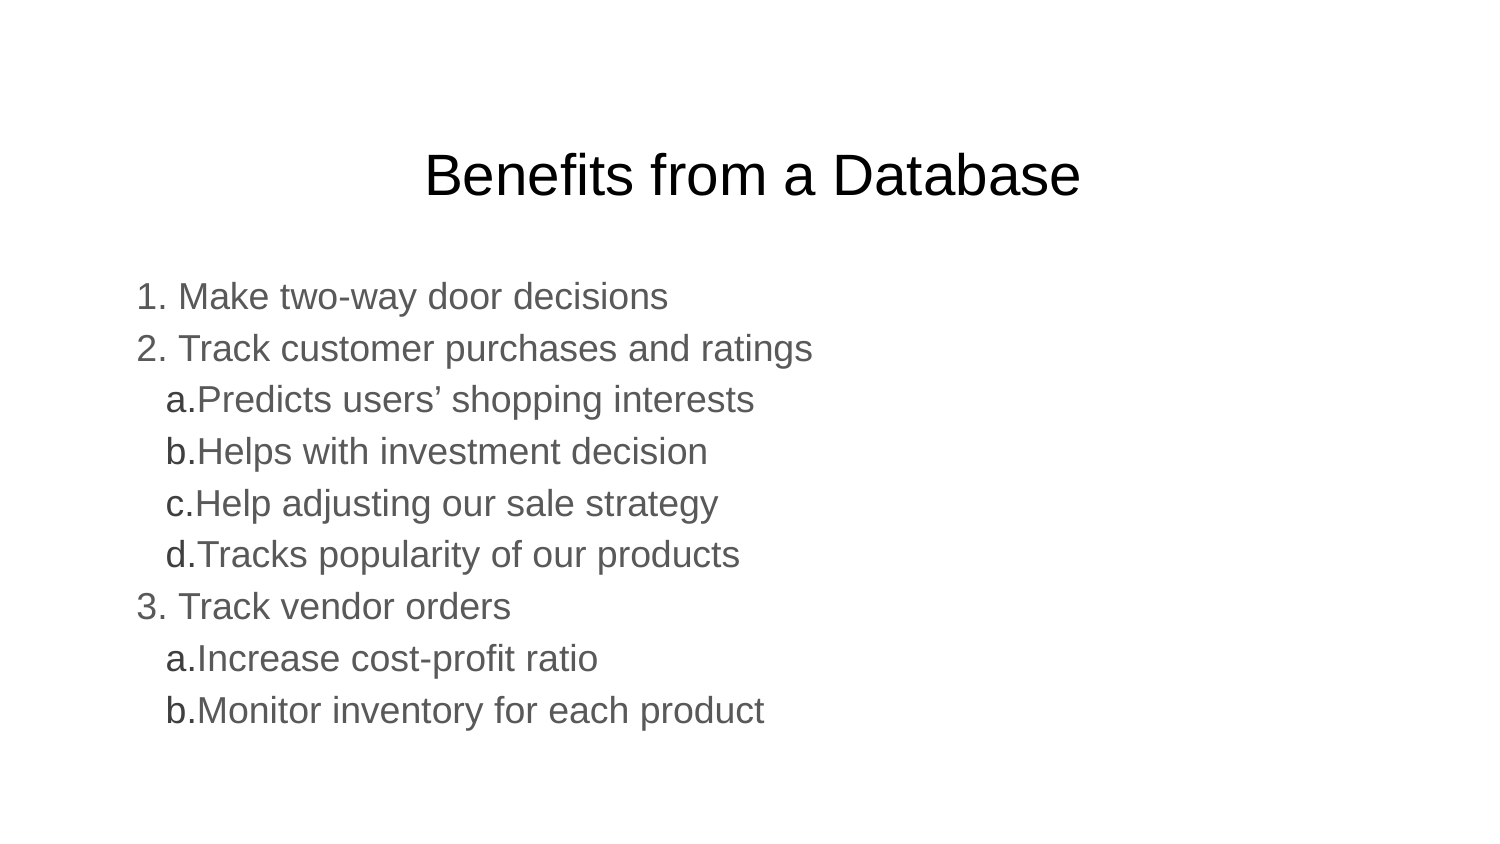

# Benefits from a Database
 Make two-way door decisions
 Track customer purchases and ratings
Predicts users’ shopping interests
Helps with investment decision
Help adjusting our sale strategy
Tracks popularity of our products
 Track vendor orders
Increase cost-profit ratio
Monitor inventory for each product